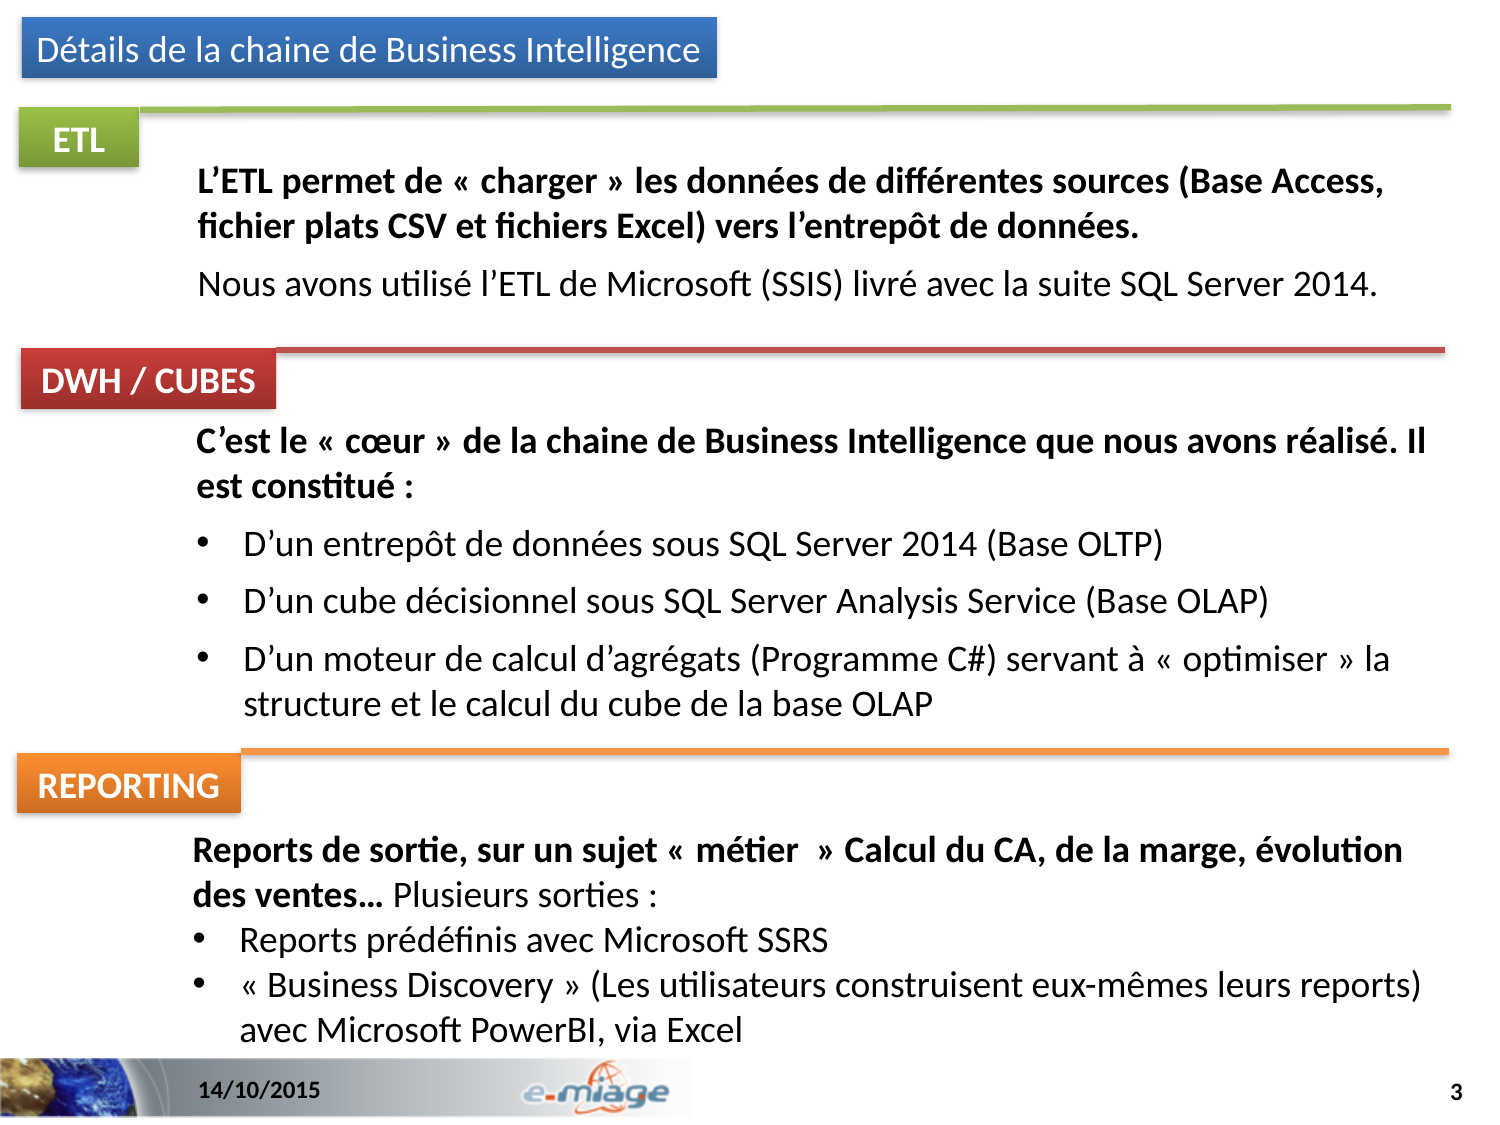

Détails de la chaine de Business Intelligence
ETL
L’ETL permet de « charger » les données de différentes sources (Base Access, fichier plats CSV et fichiers Excel) vers l’entrepôt de données.
Nous avons utilisé l’ETL de Microsoft (SSIS) livré avec la suite SQL Server 2014.
DWH / CUBES
C’est le « cœur » de la chaine de Business Intelligence que nous avons réalisé. Il est constitué :
D’un entrepôt de données sous SQL Server 2014 (Base OLTP)
D’un cube décisionnel sous SQL Server Analysis Service (Base OLAP)
D’un moteur de calcul d’agrégats (Programme C#) servant à « optimiser » la structure et le calcul du cube de la base OLAP
REPORTING
Reports de sortie, sur un sujet « métier  » Calcul du CA, de la marge, évolution des ventes… Plusieurs sorties :
Reports prédéfinis avec Microsoft SSRS
« Business Discovery » (Les utilisateurs construisent eux-mêmes leurs reports) avec Microsoft PowerBI, via Excel